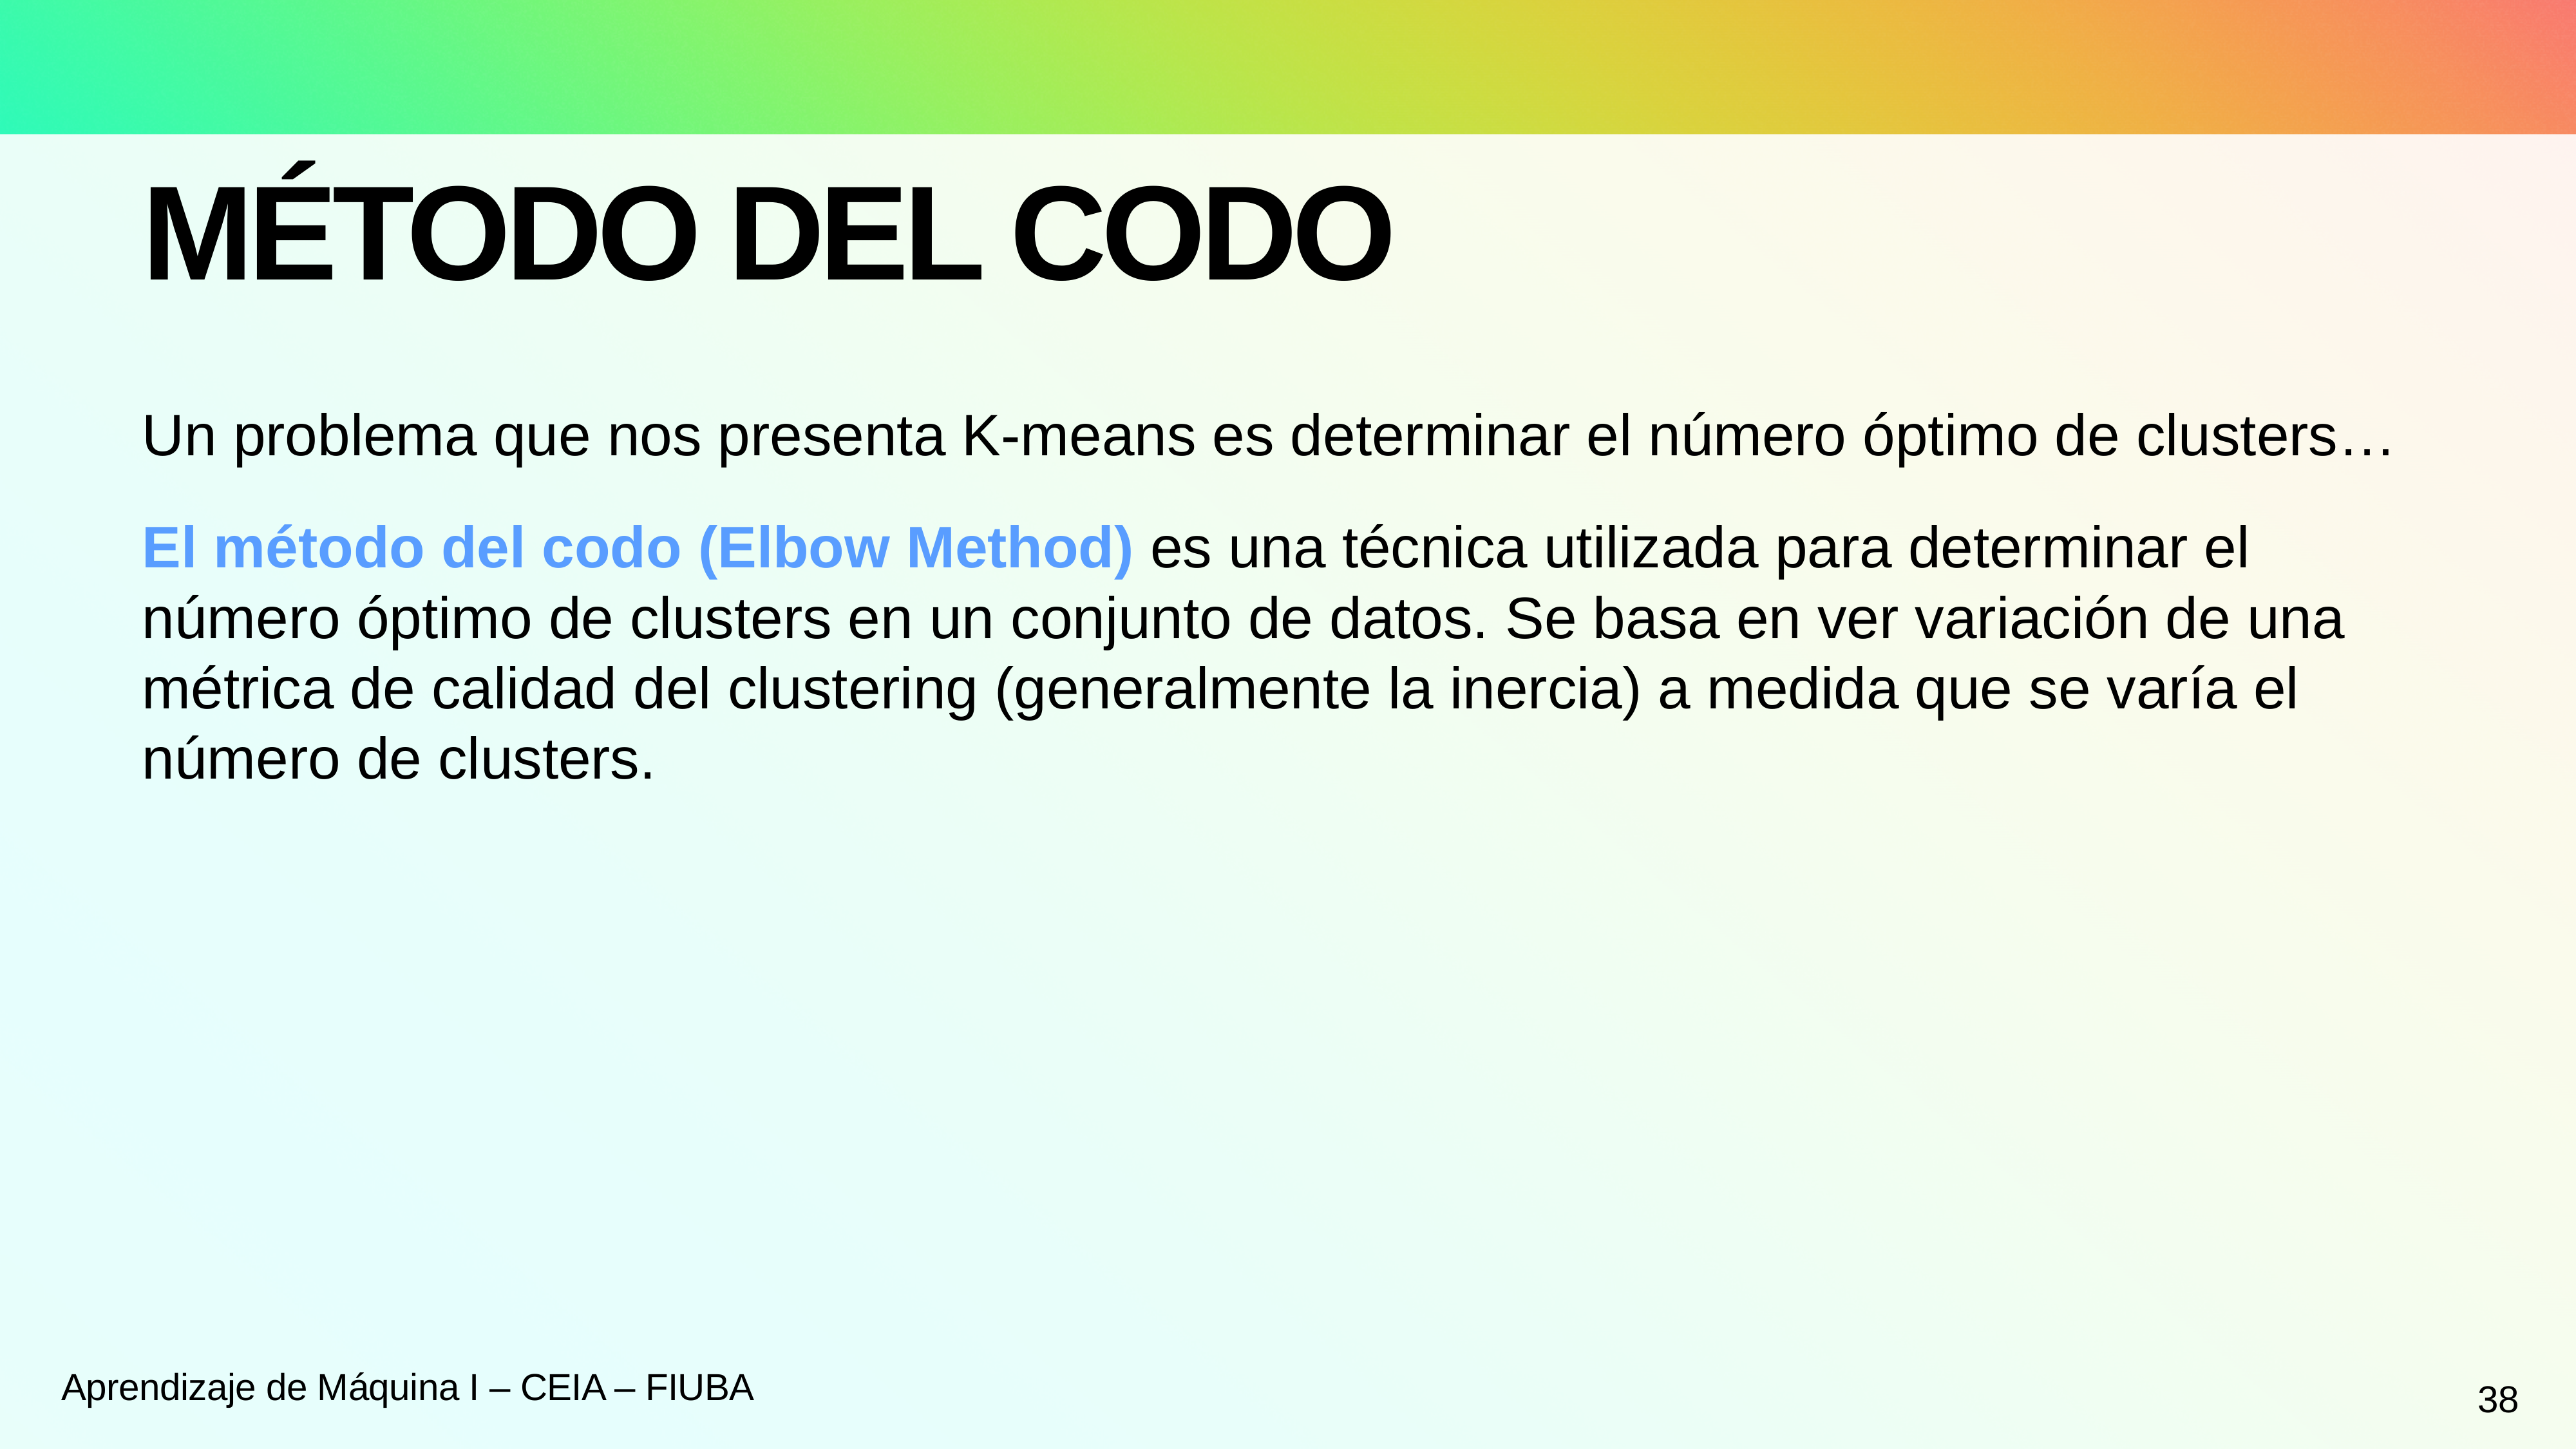

# Método del codo
Un problema que nos presenta K-means es determinar el número óptimo de clusters…
El método del codo (Elbow Method) es una técnica utilizada para determinar el número óptimo de clusters en un conjunto de datos. Se basa en ver variación de una métrica de calidad del clustering (generalmente la inercia) a medida que se varía el número de clusters.

Aprendizaje de Máquina I – CEIA – FIUBA
38